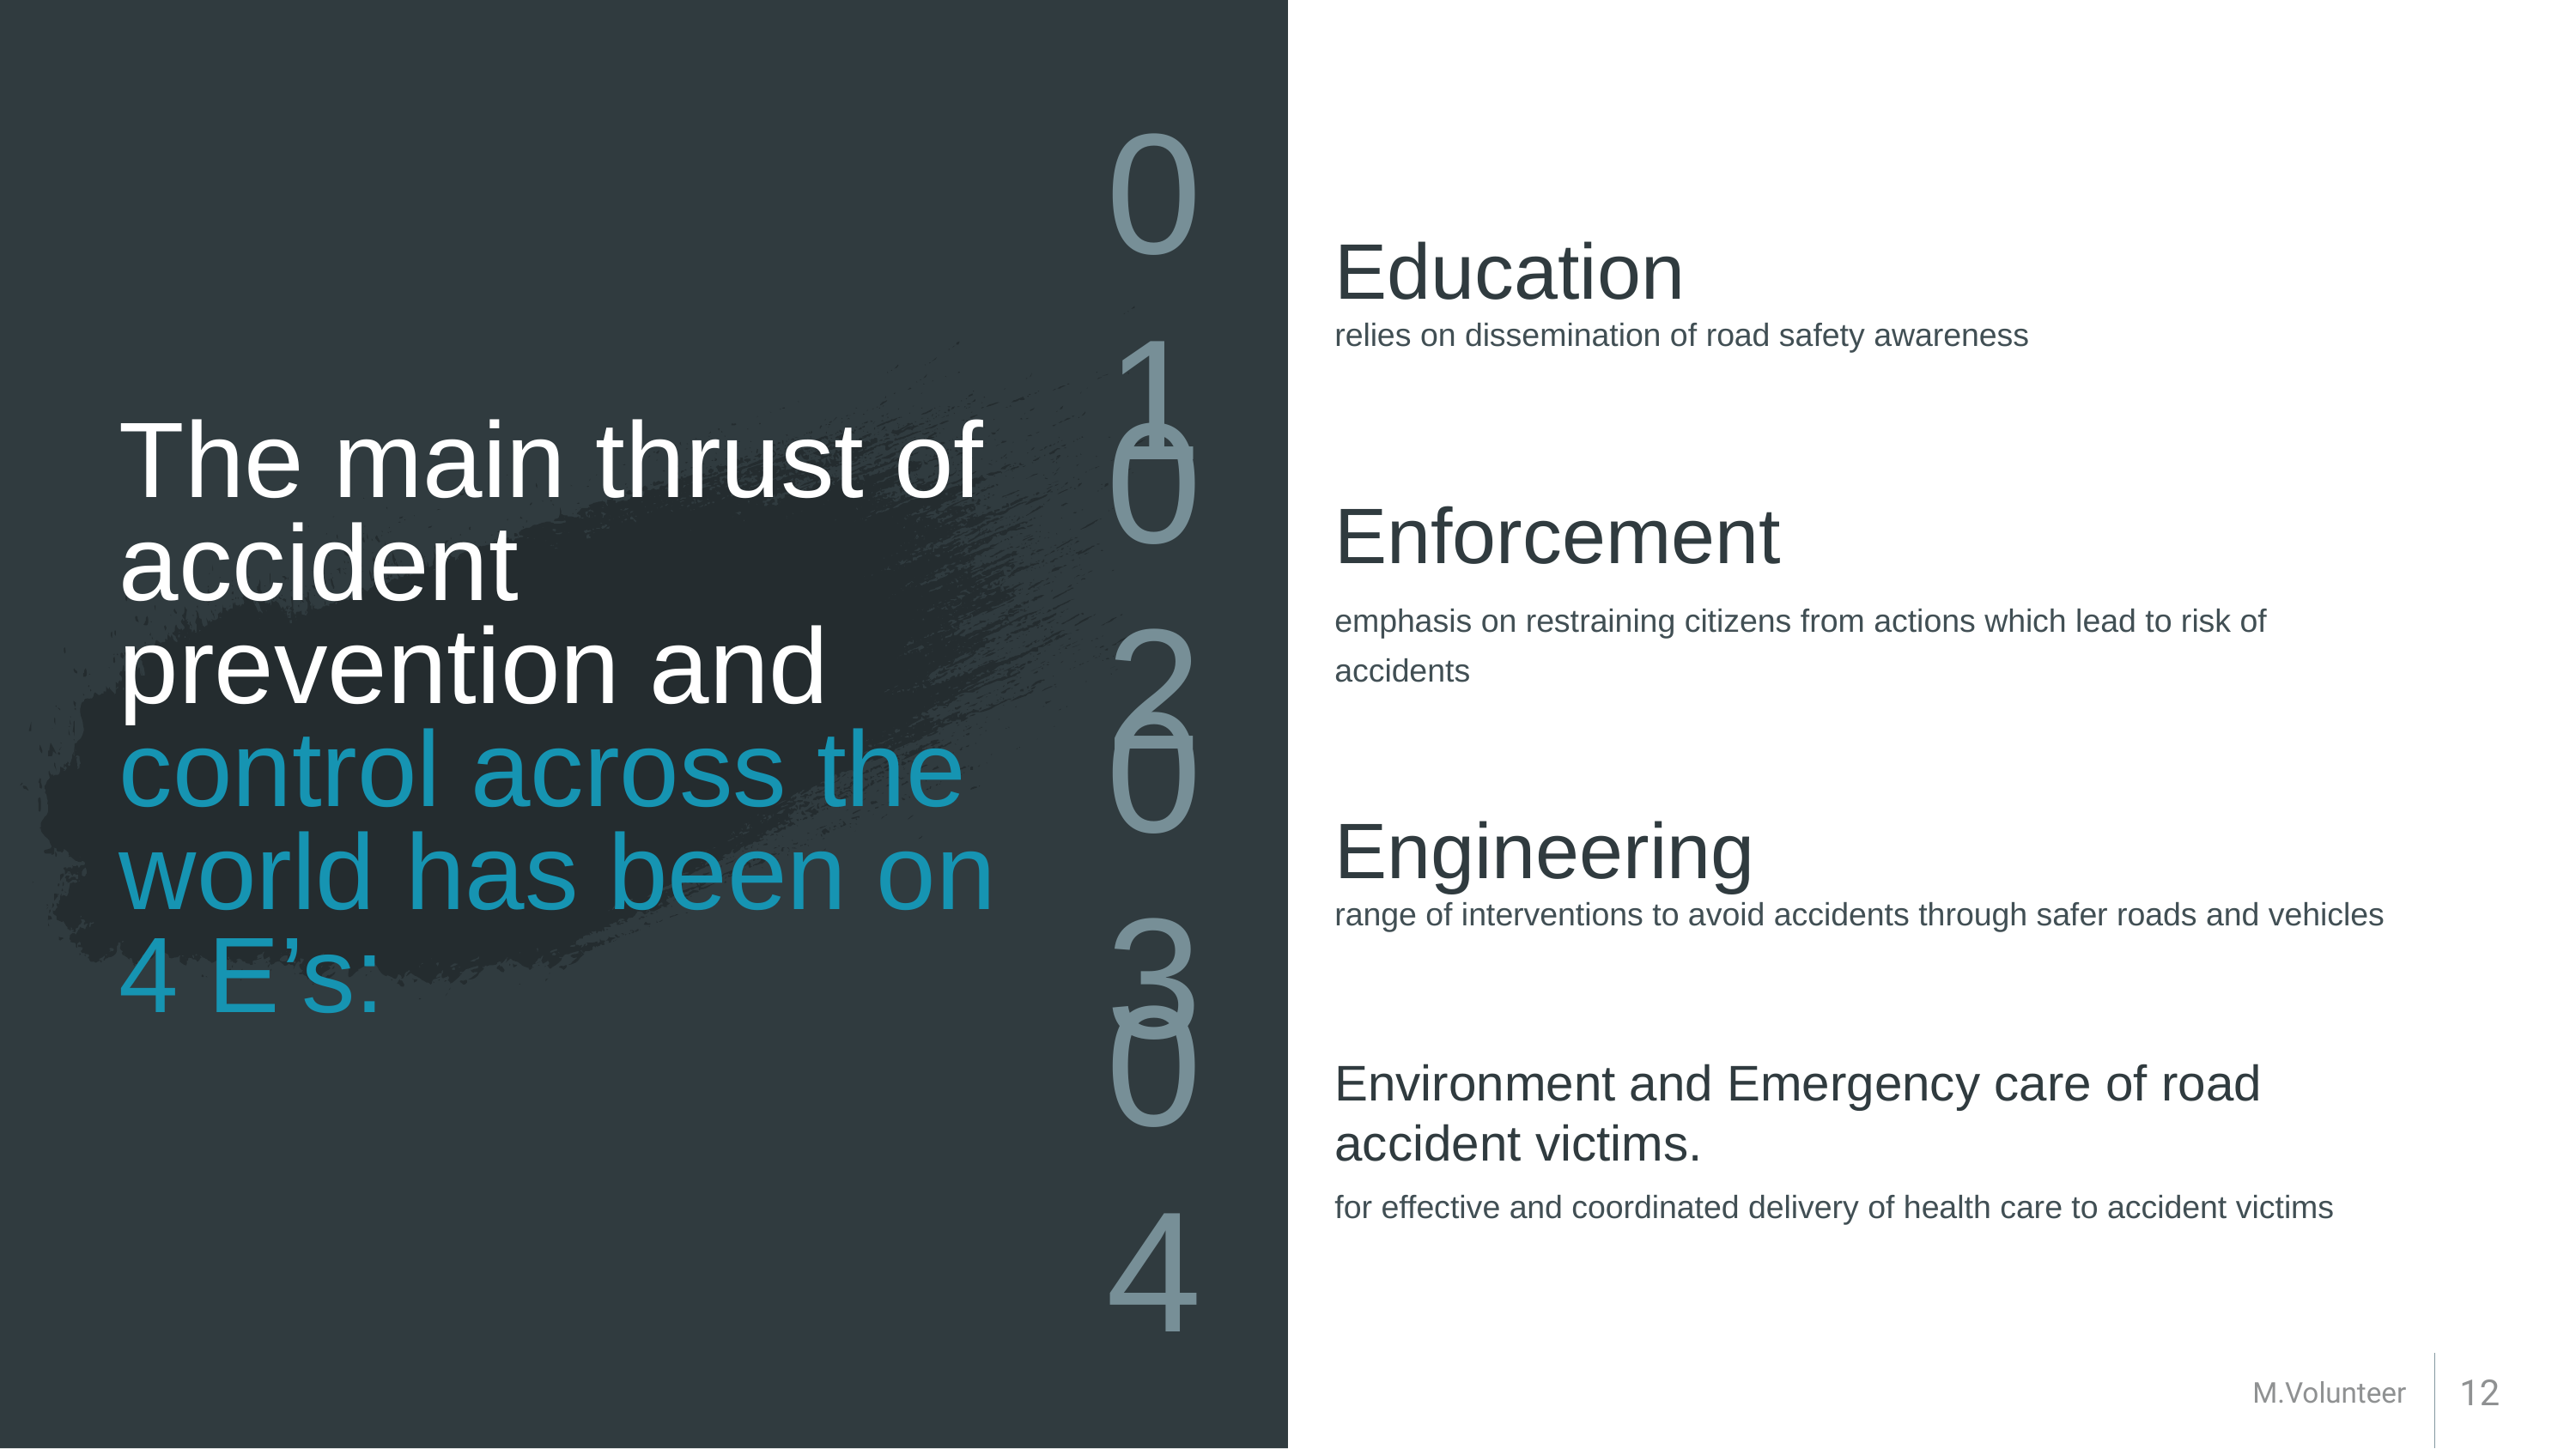

01
Education
relies on dissemination of road safety awareness
# The main thrust of accident prevention and control across the world has been on 4 E’s:
02
Enforcement
emphasis on restraining citizens from actions which lead to risk of accidents
03
Engineering
range of interventions to avoid accidents through safer roads and vehicles
04
Environment and Emergency care of road accident victims.
for effective and coordinated delivery of health care to accident victims
12
M.Volunteer